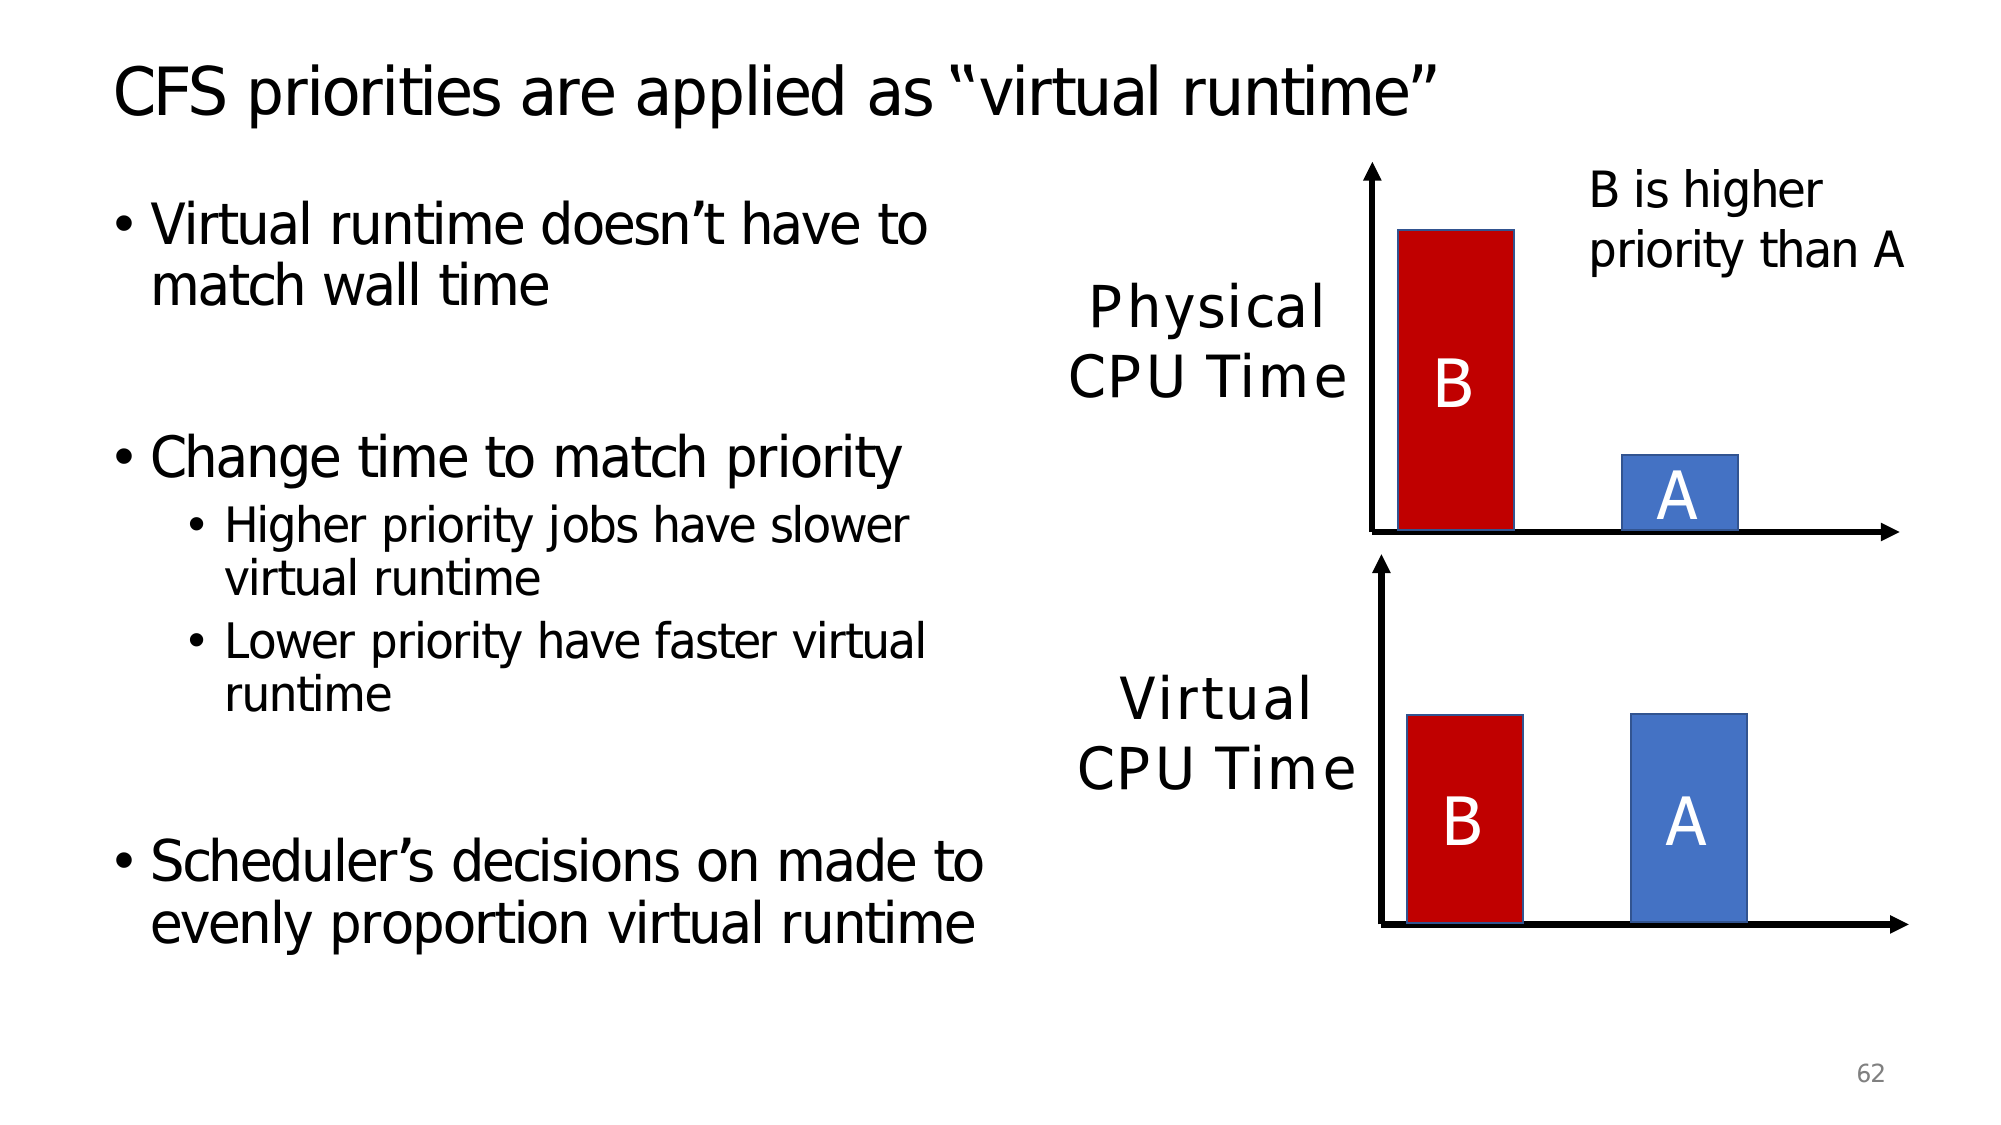

# CFS priorities are applied as “virtual runtime”
B is higher priority than A
Virtual runtime doesn’t have to match wall time

Change time to match priority
Higher priority jobs have slower virtual runtime
Lower priority have faster virtual runtime

Scheduler’s decisions on made to evenly proportion virtual runtime
B
Physical
CPU Time
A
Virtual
CPU Time
A
B
62